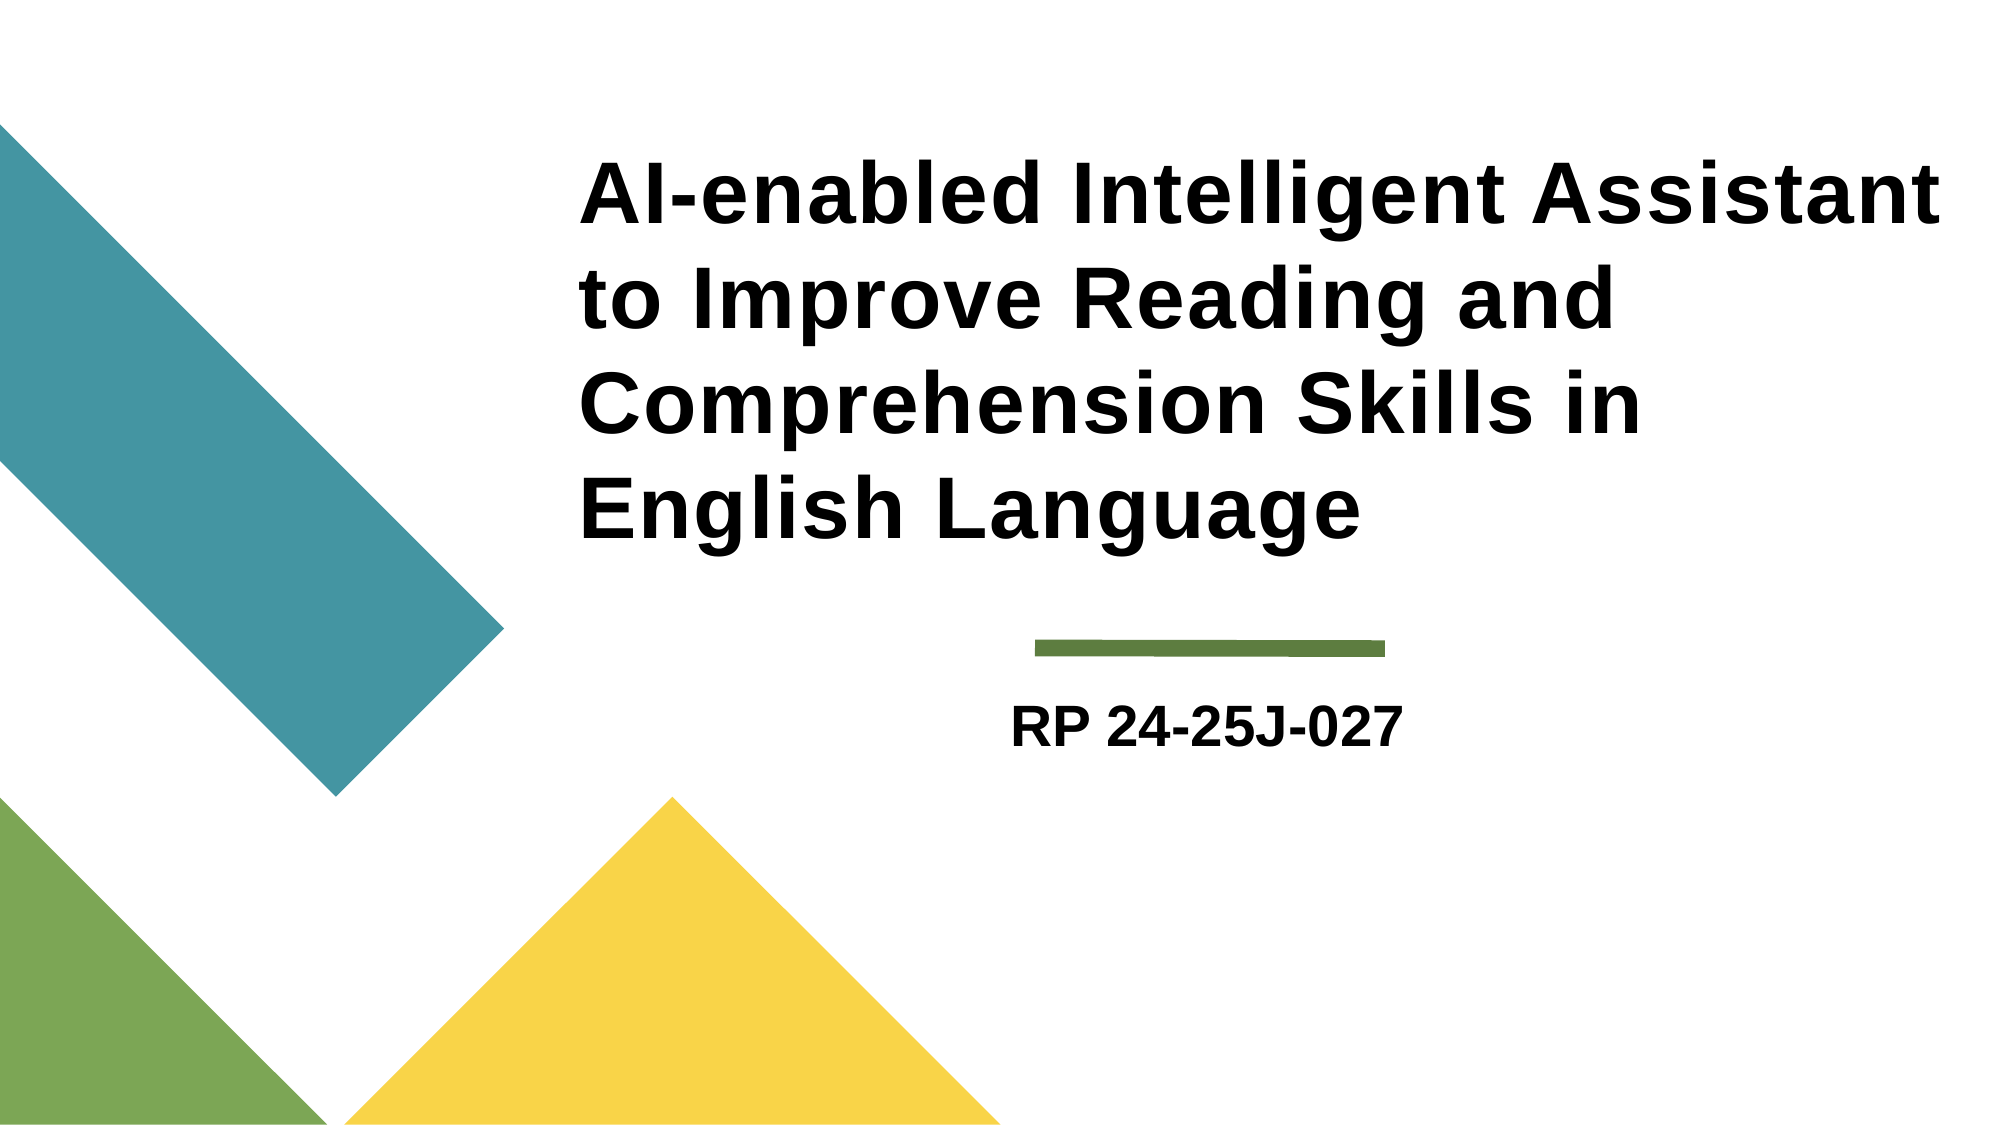

AI-enabled Intelligent Assistant to Improve Reading and Comprehension Skills in English Language
RP 24-25J-027